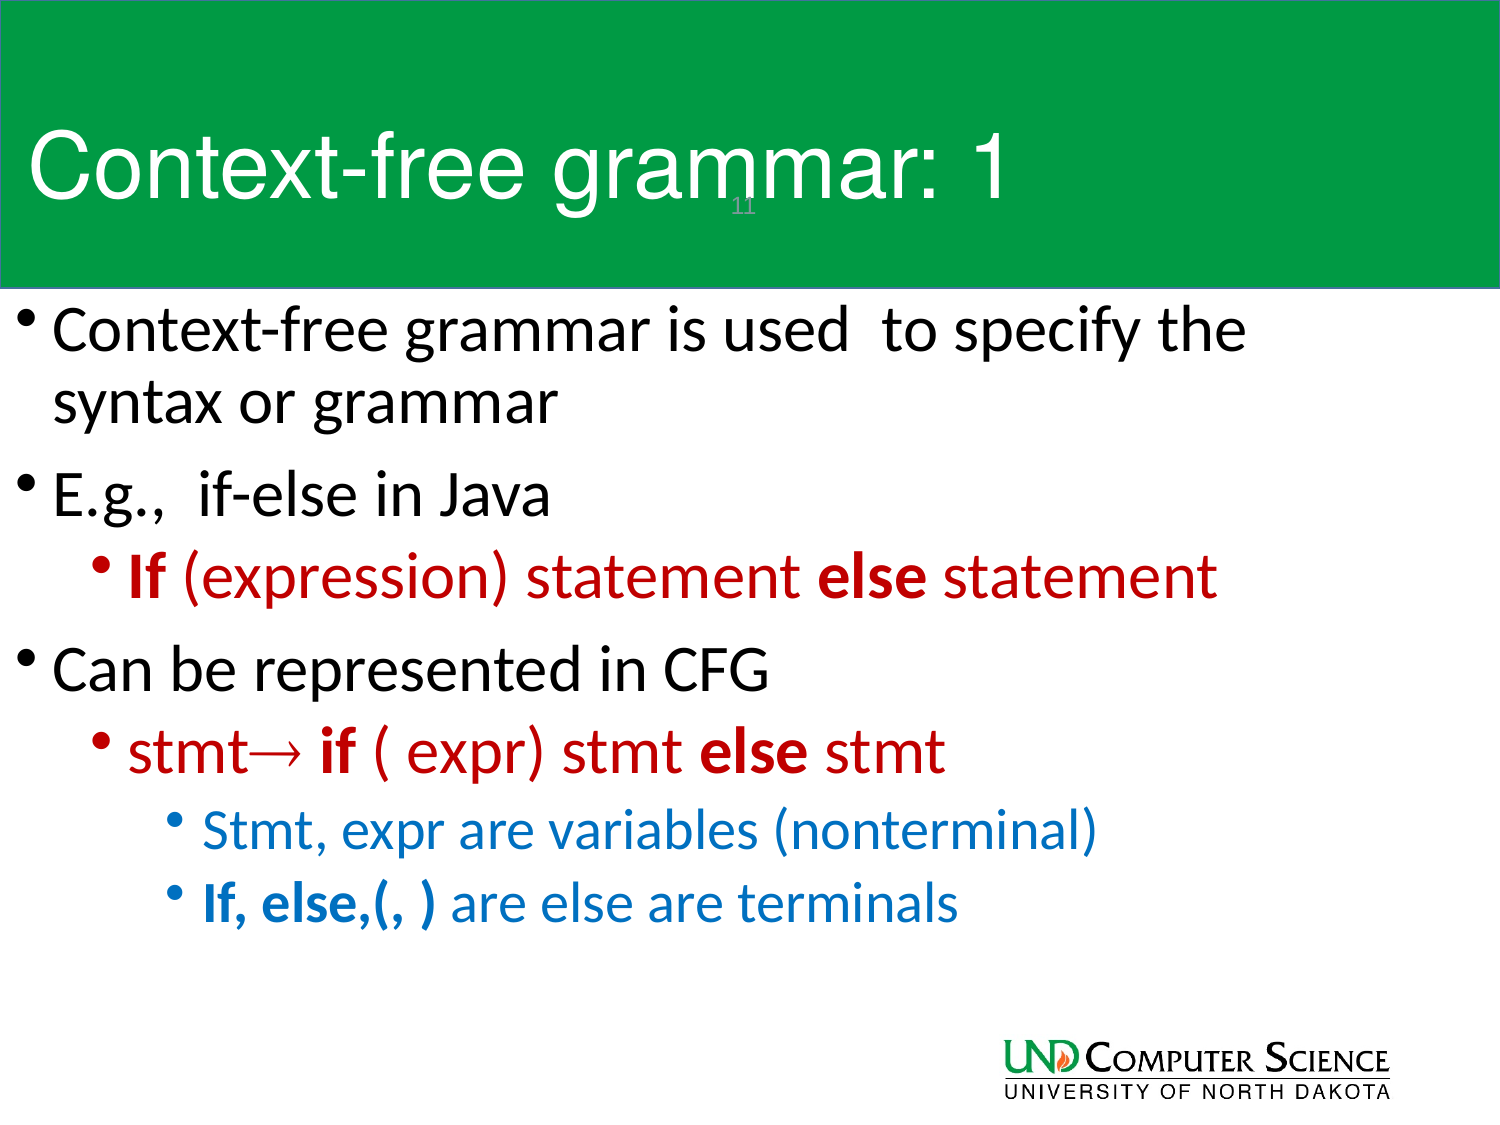

# Context-free grammar: 1
11
Context-free grammar is used  to specify the syntax or grammar
E.g.,  if-else in Java
If (expression) statement else statement
Can be represented in CFG
stmt→ if ( expr) stmt else stmt
Stmt, expr are variables (nonterminal)
If, else,(, ) are else are terminals